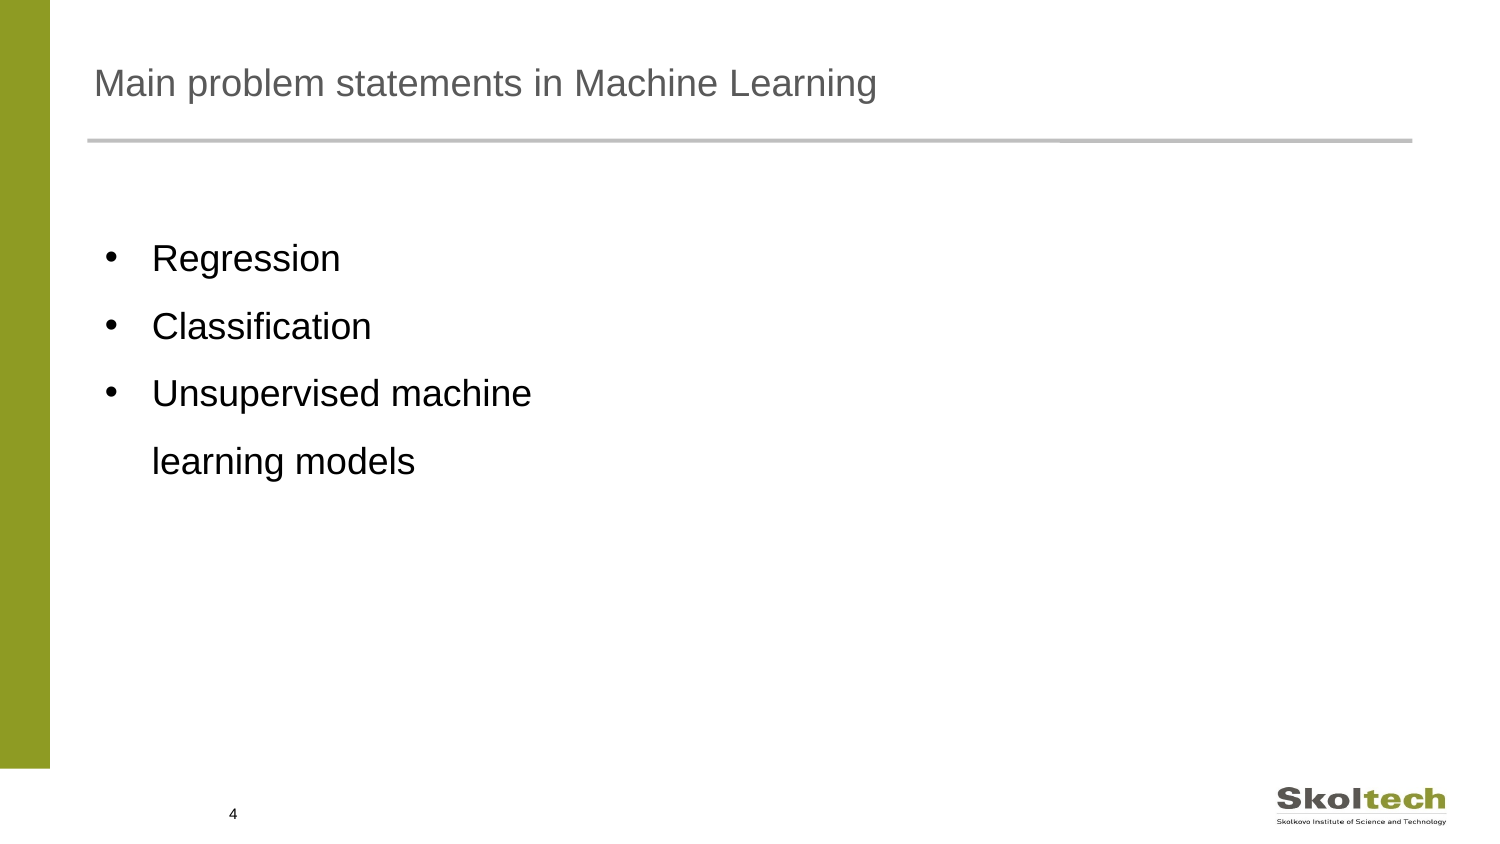

# Main problem statements in Machine Learning
Regression
Classification
Unsupervised machine
learning models
4